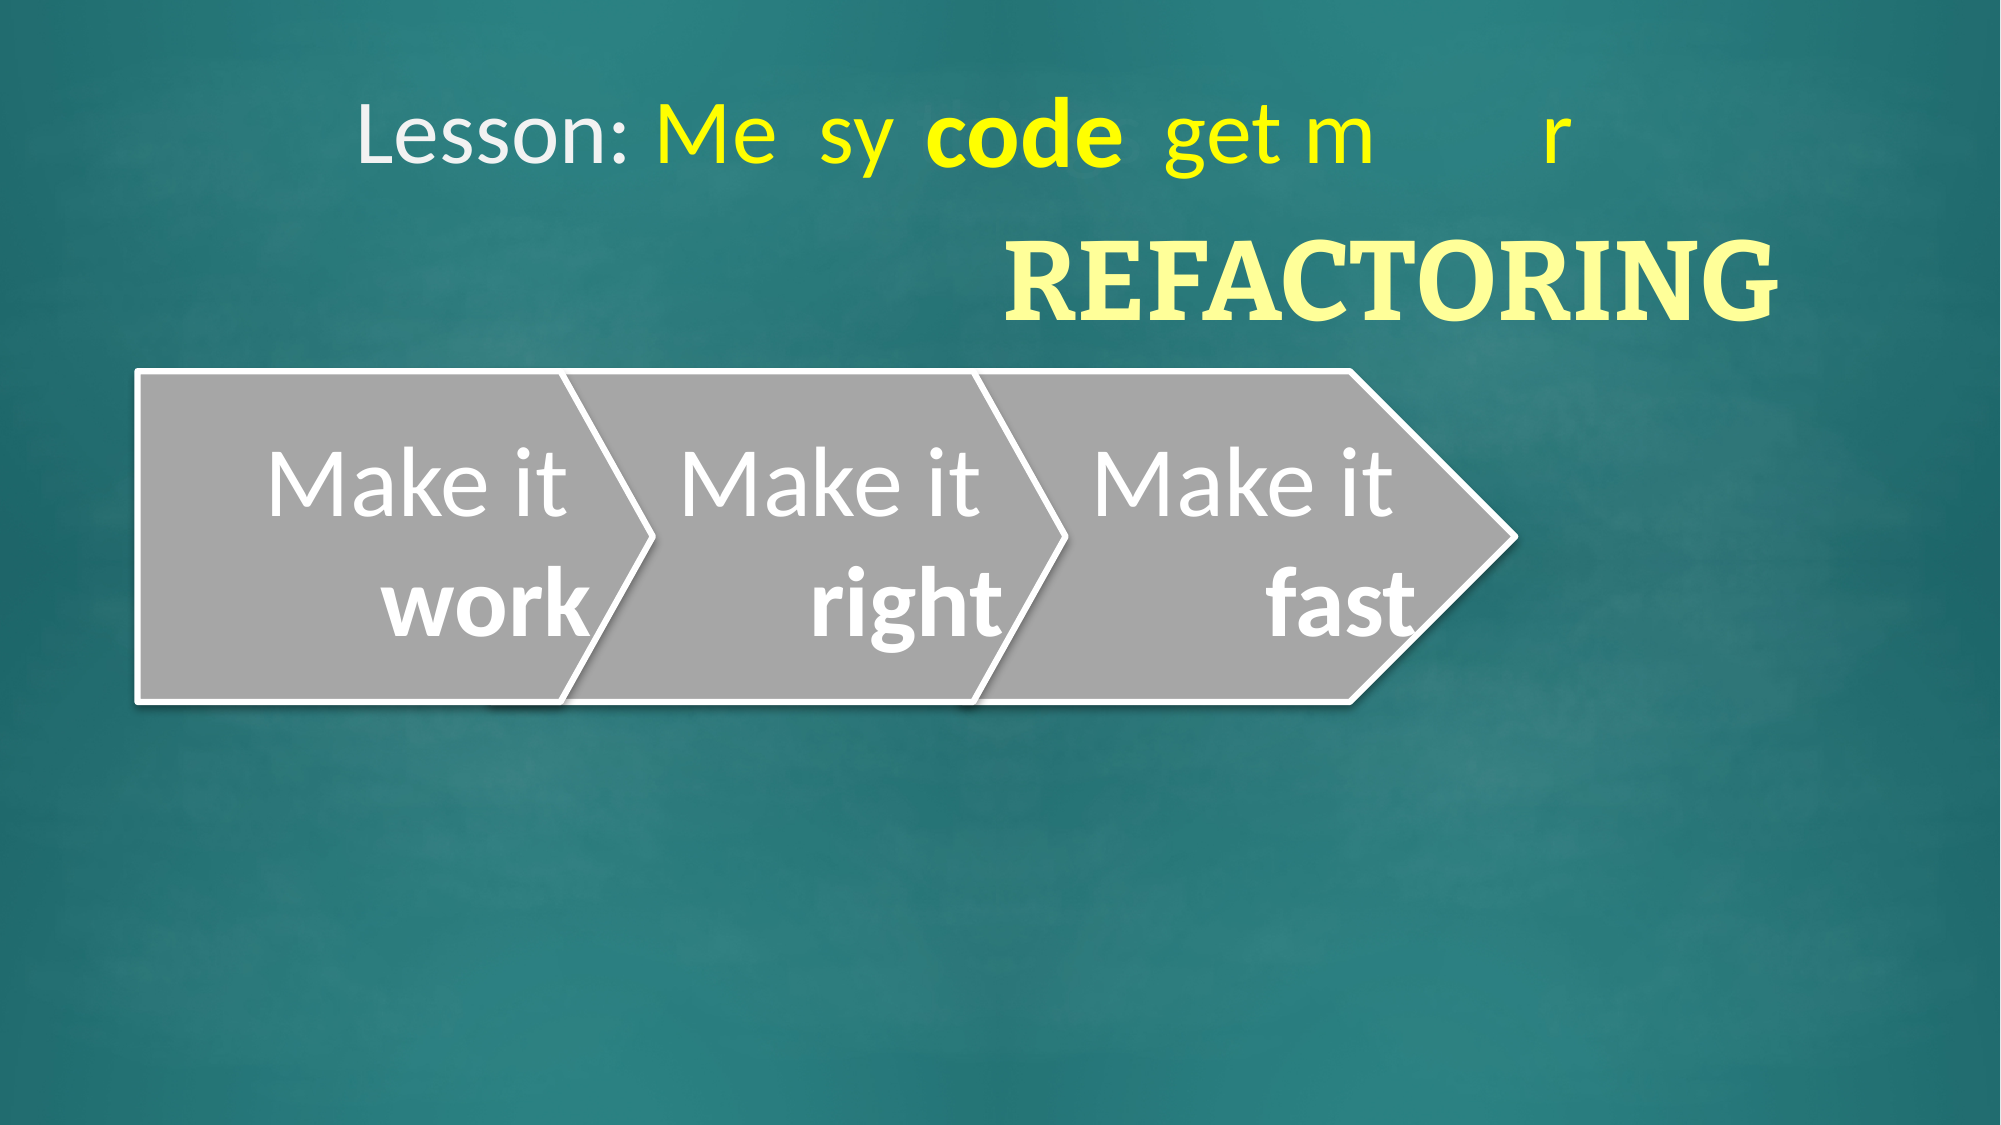

# Make it work, right, fast
code
Lesson: Me  sy things get m        r
REFACTORING
Make it
work
Make it
right
Make it
fast